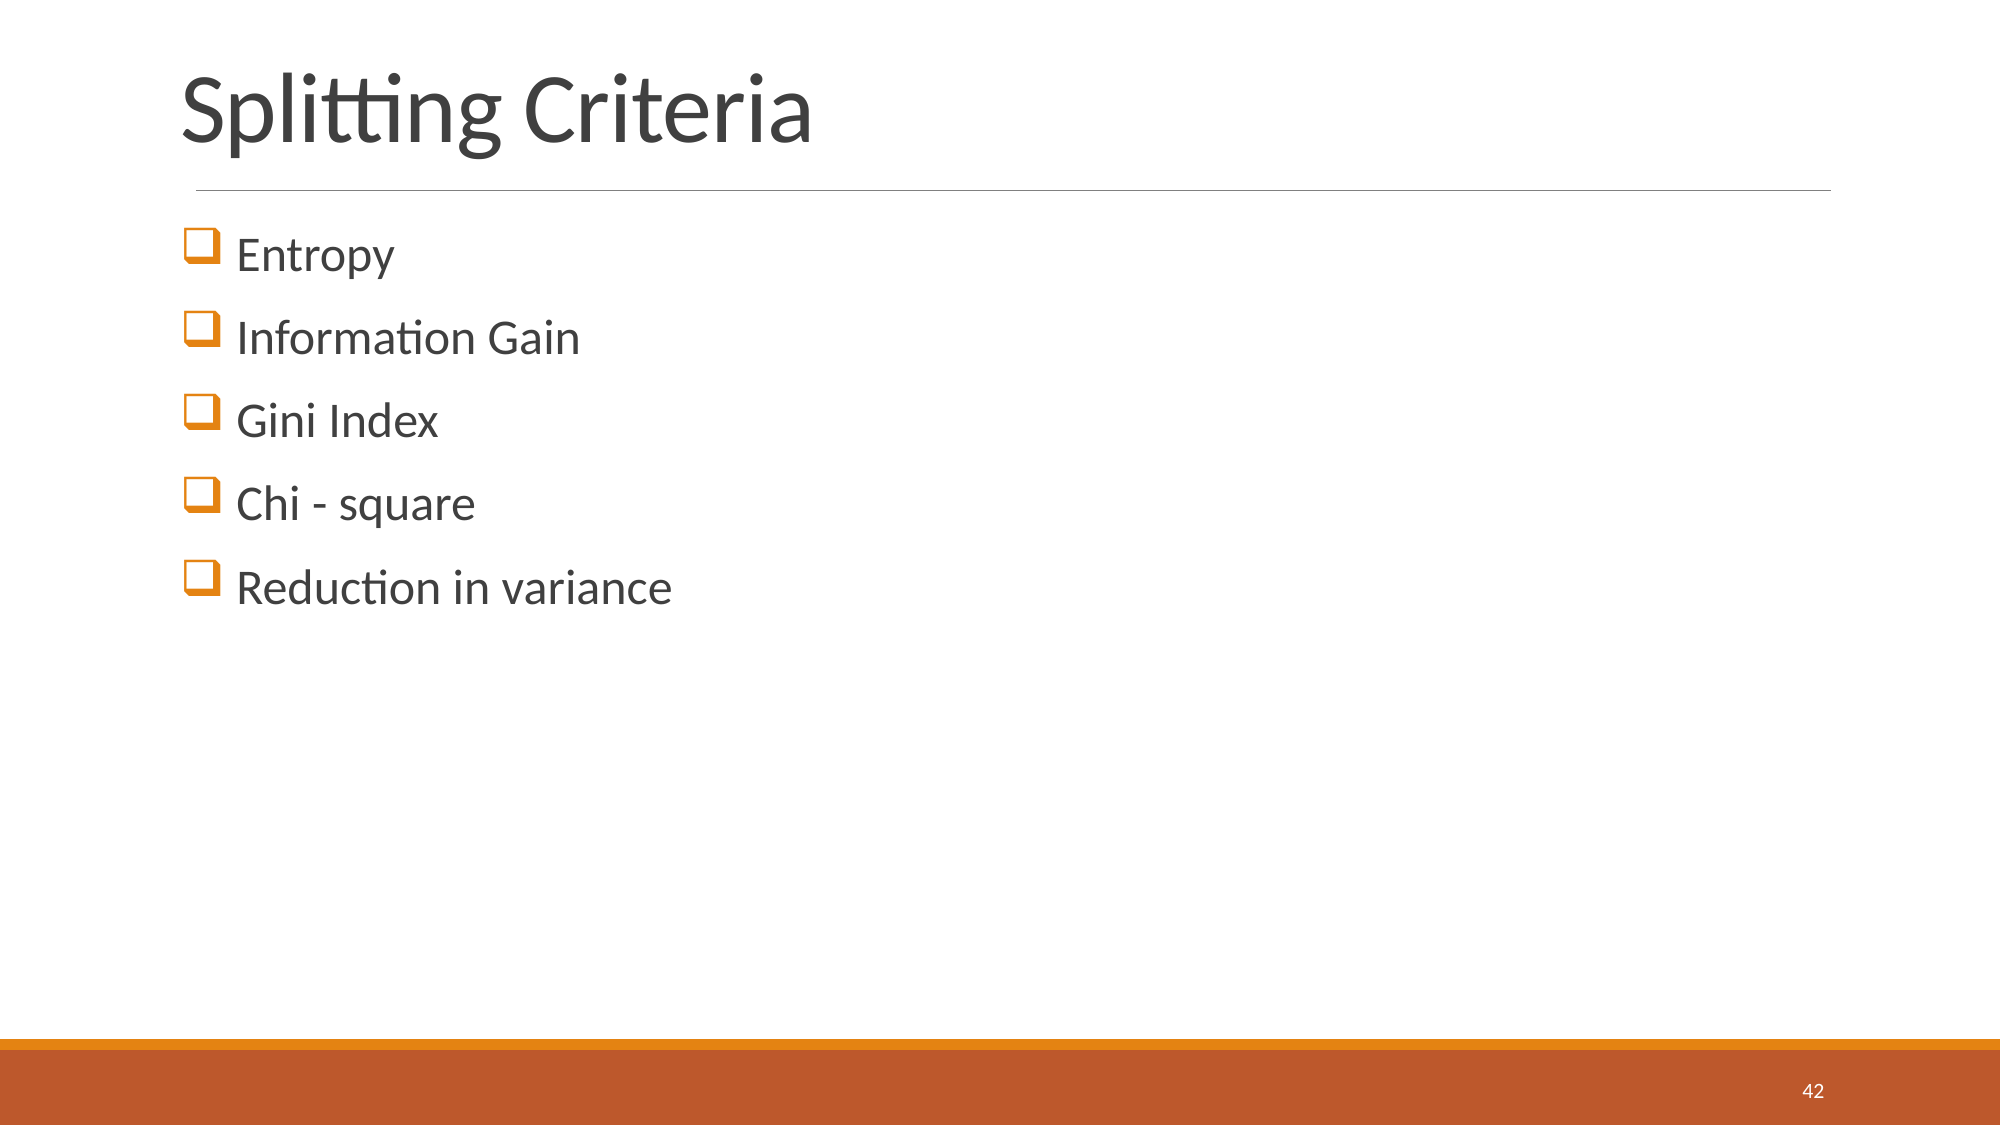

# Splitting Criteria
Entropy
Information Gain
Gini Index
Chi - square
Reduction in variance
42